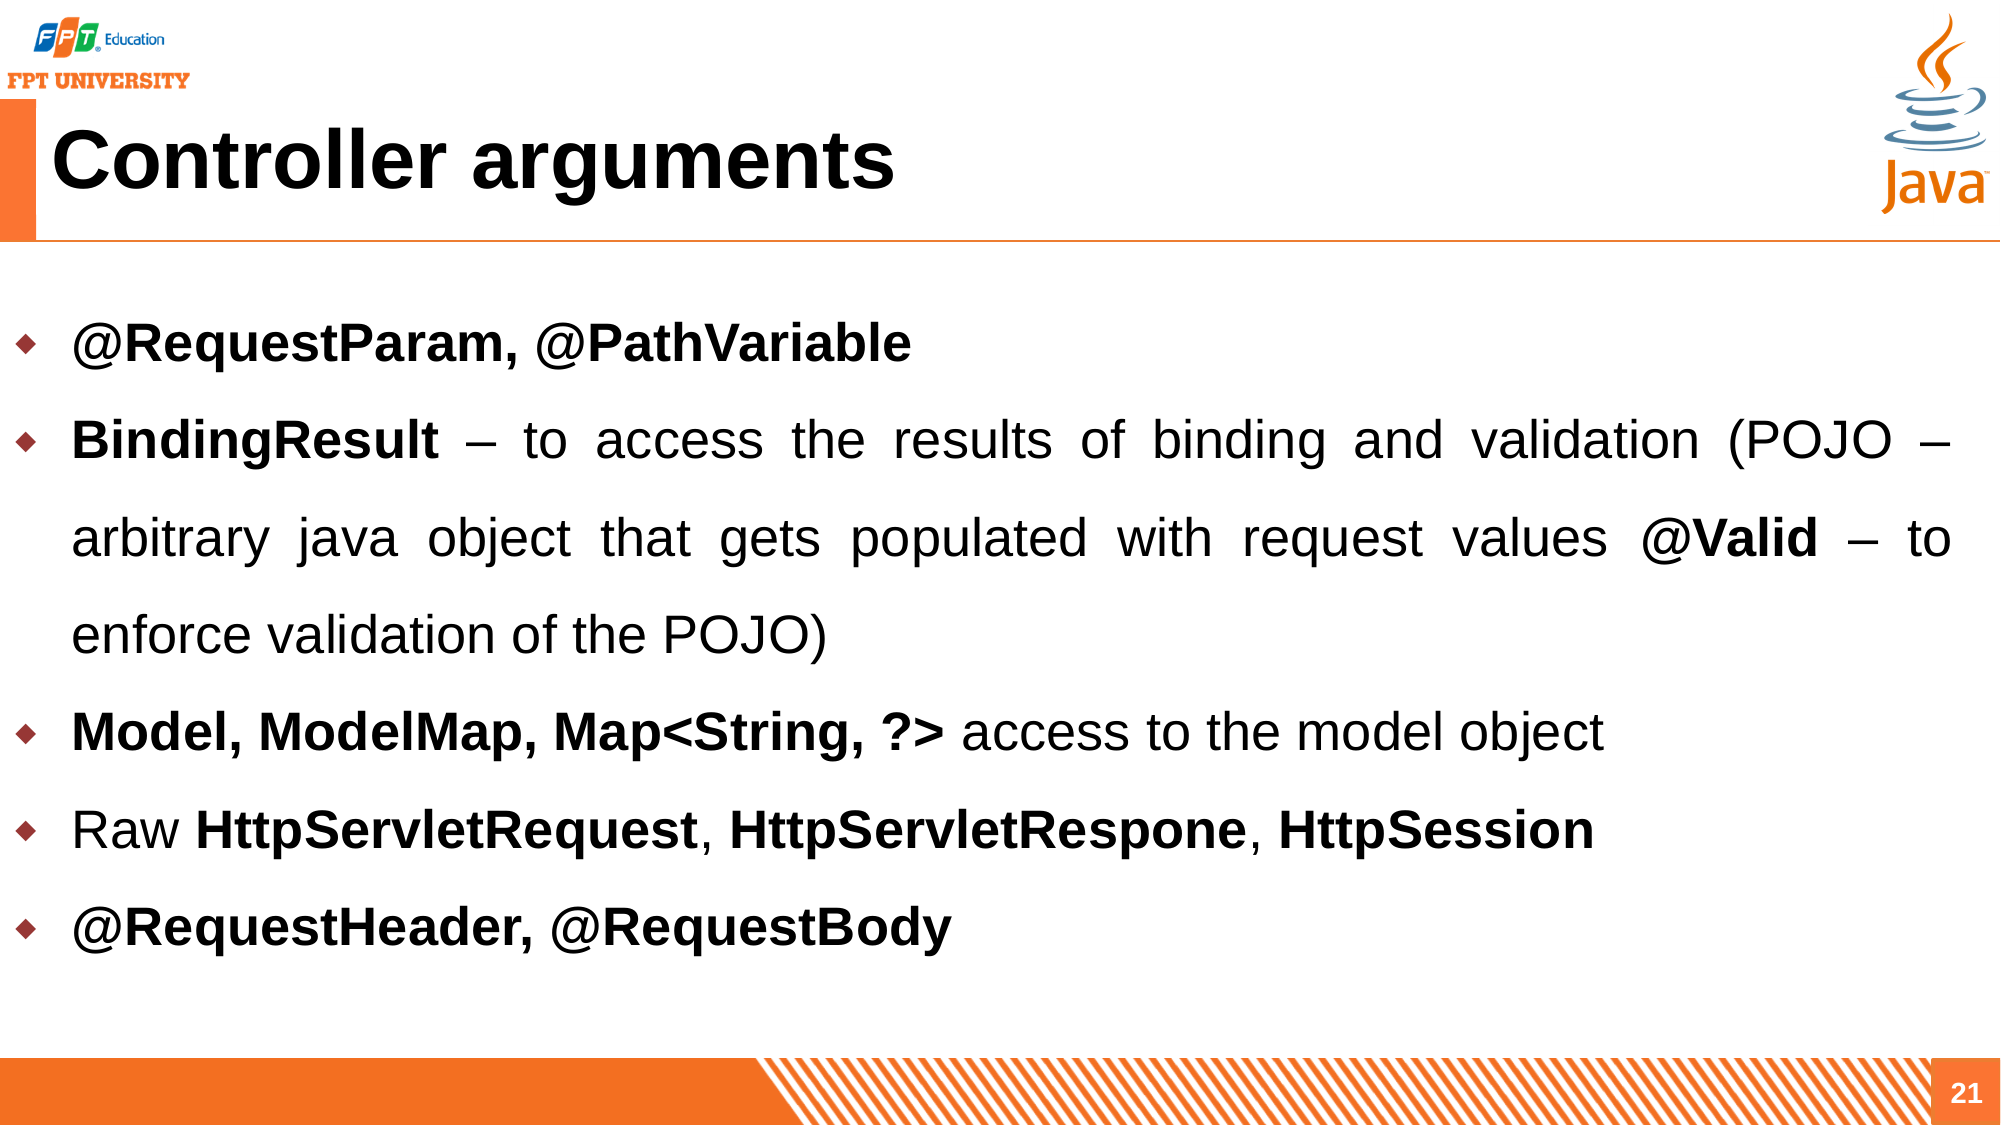

# Controller arguments
@RequestParam, @PathVariable
BindingResult – to access the results of binding and validation (POJO – arbitrary java object that gets populated with request values @Valid – to enforce validation of the POJO)
Model, ModelMap, Map<String, ?> access to the model object
Raw HttpServletRequest, HttpServletRespone, HttpSession
@RequestHeader, @RequestBody

21